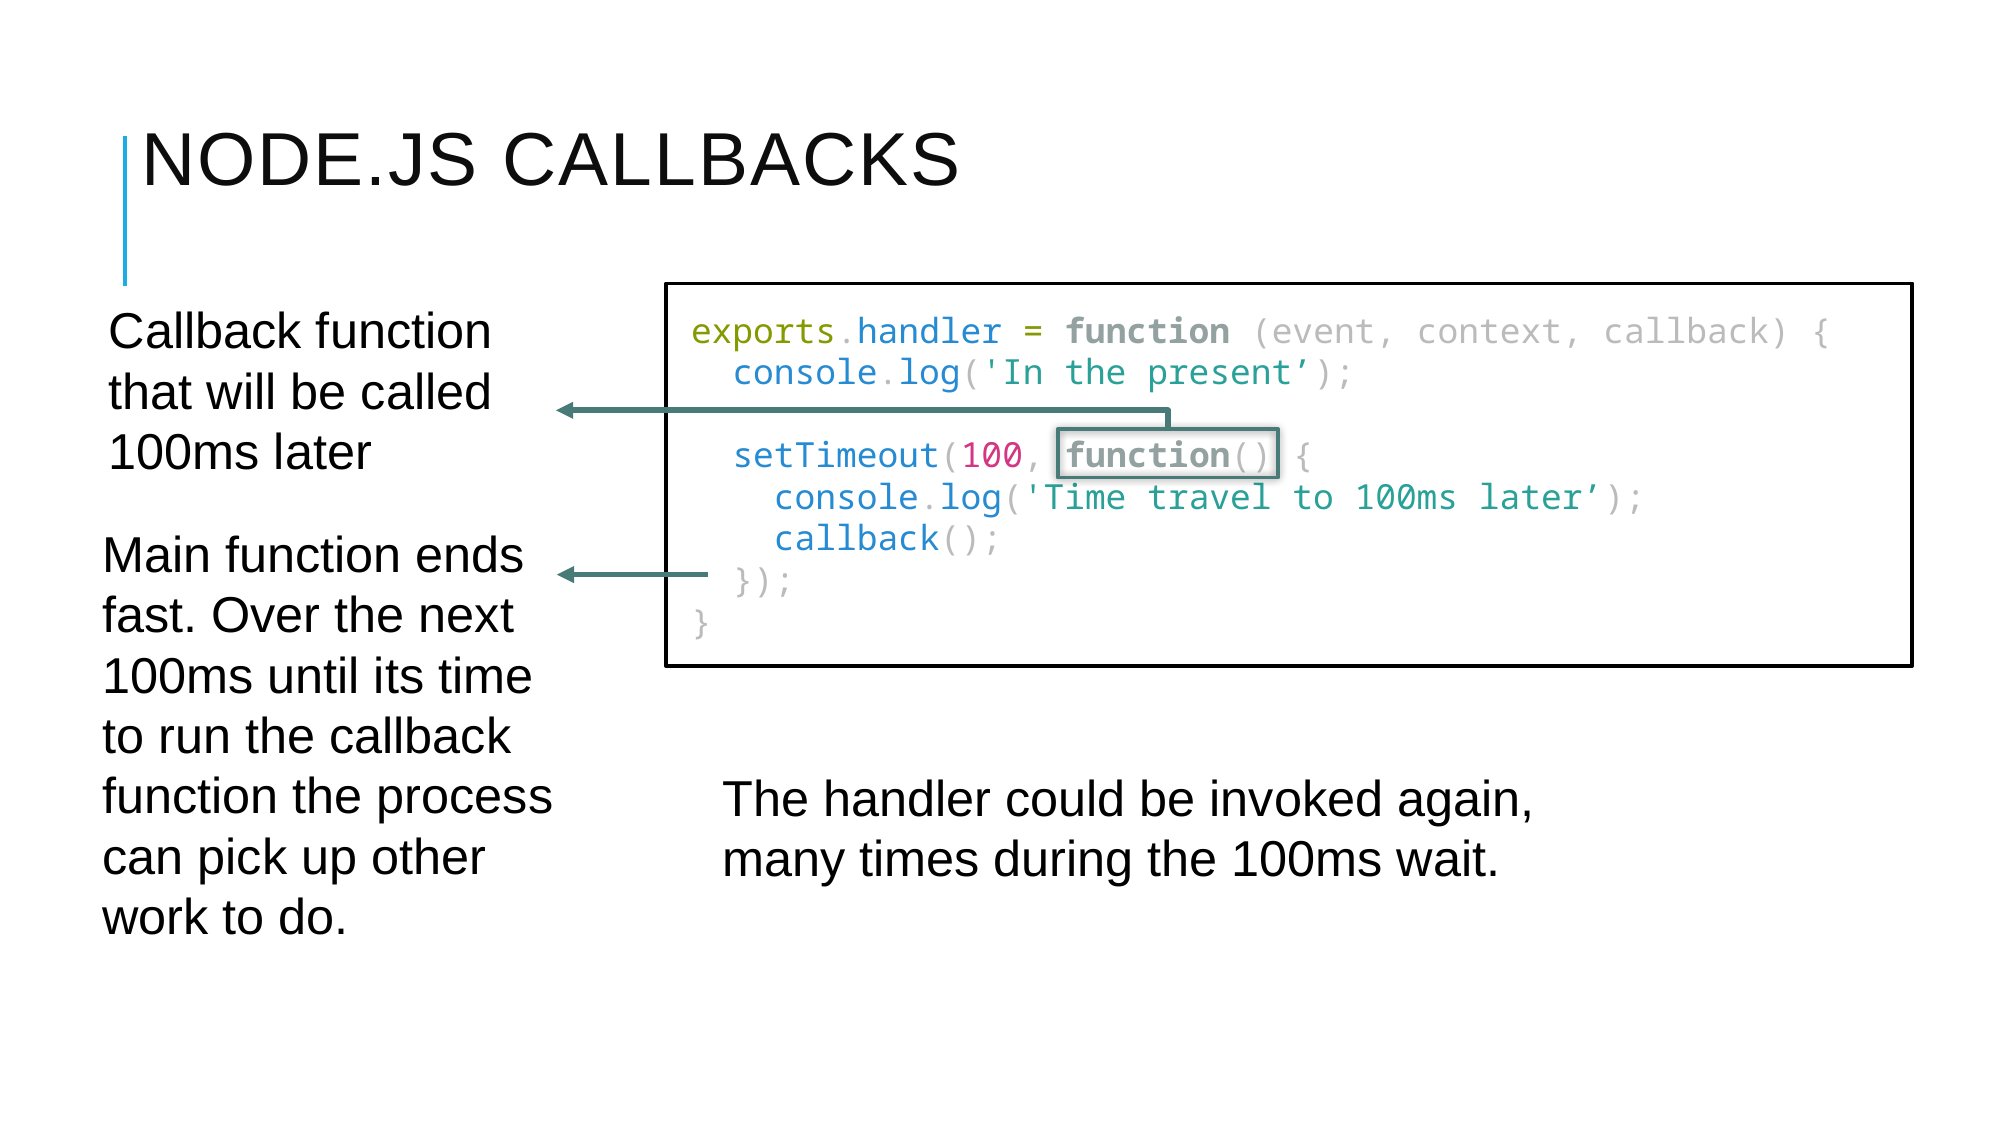

# Node.js callbacks
exports.handler = function (event, context, callback) {
  console.log('In the present’);

  setTimeout(100, function() {
    console.log('Time travel to 100ms later’);
    callback();
  });
}
Callback function that will be called 100ms later

Main function ends fast. Over the next 100ms until its time to run the callback function the process can pick up other work to do.
The handler could be invoked again, many times during the 100ms wait.